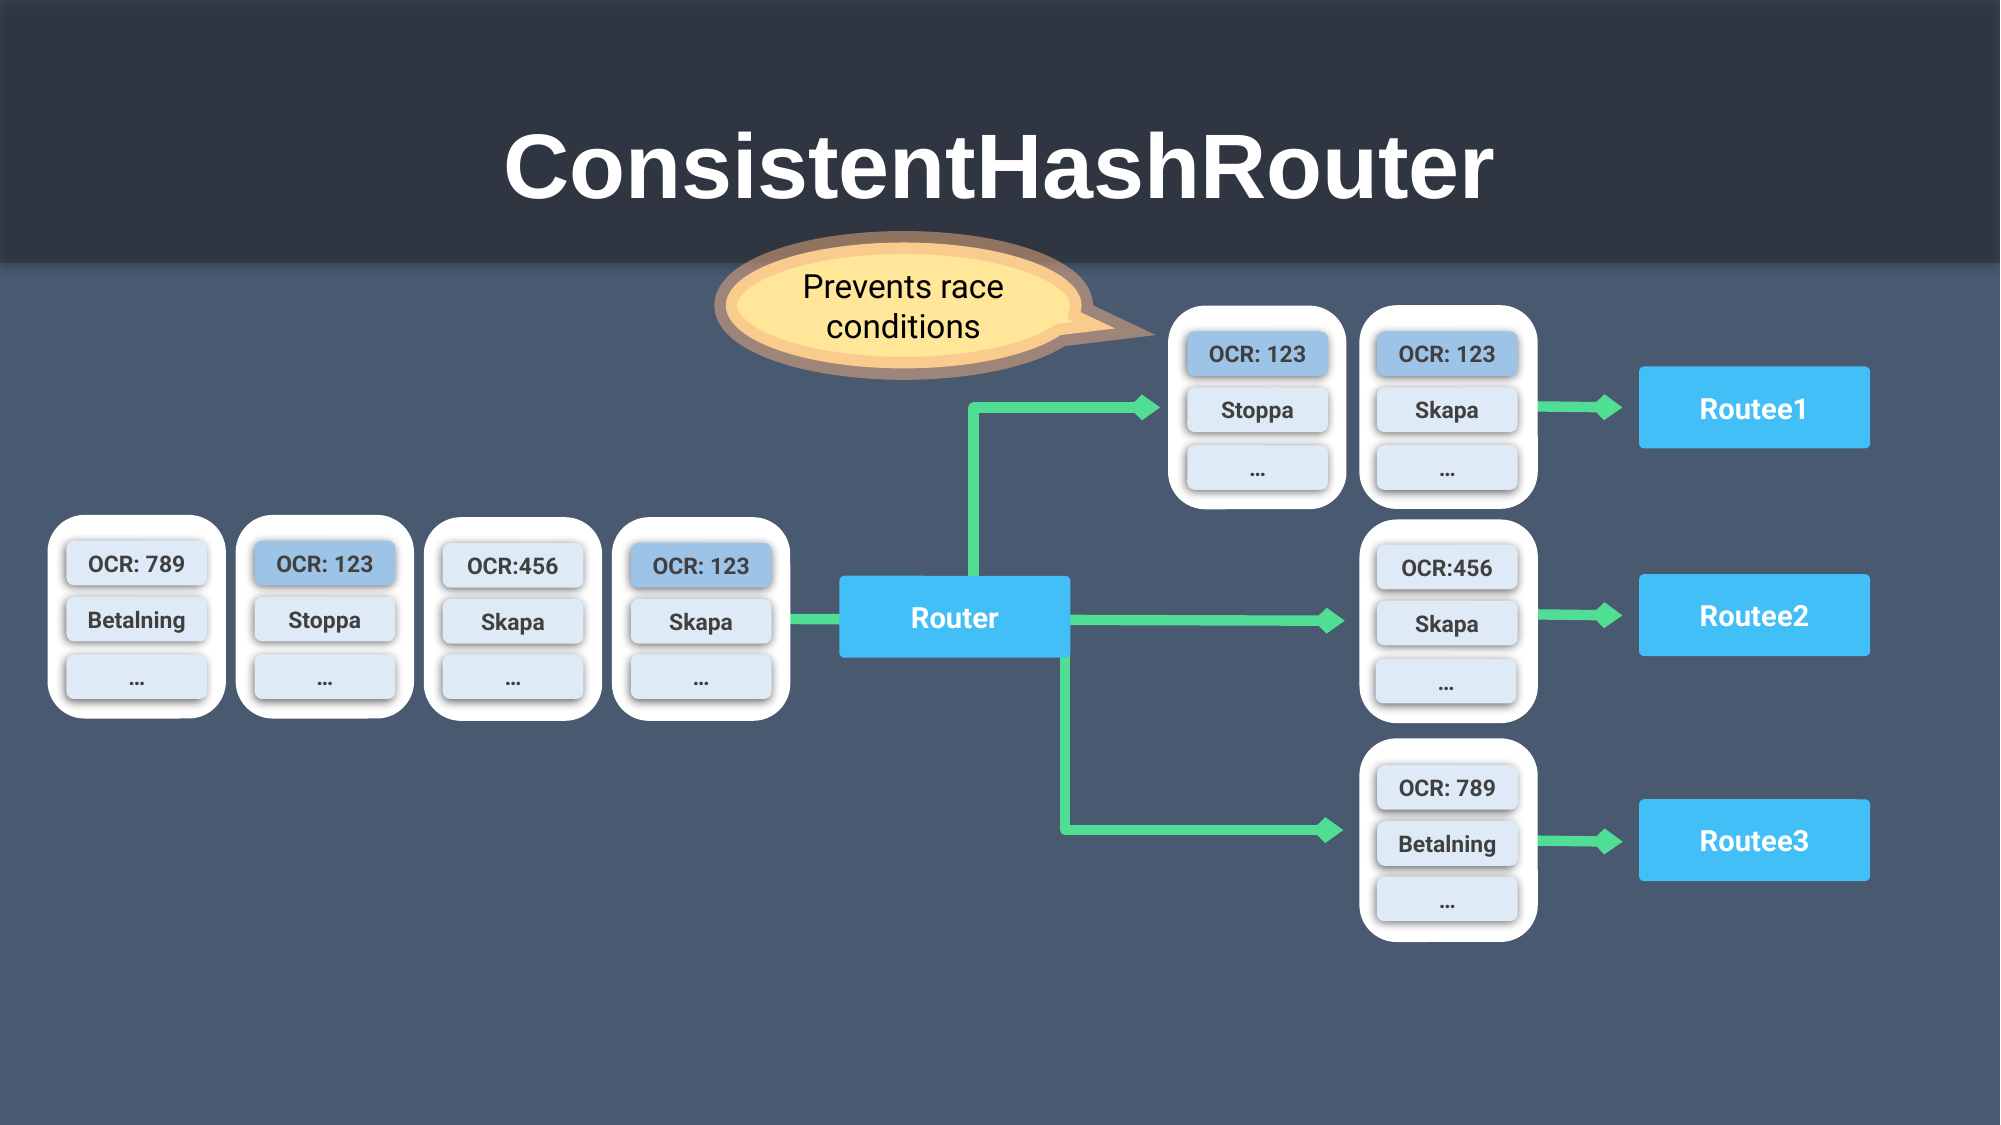

# ConsistentHashRouter
Prevents race conditions

OCR: 123
OCR: 123
Routee1
Skapa
Stoppa
…
…

OCR: 789
OCR: 123
OCR:456
OCR: 123
OCR:456
Routee2
Router
Betalning
Stoppa
Skapa
Skapa
Skapa
…
…
…
…
…

OCR: 789
Routee3
Betalning
…